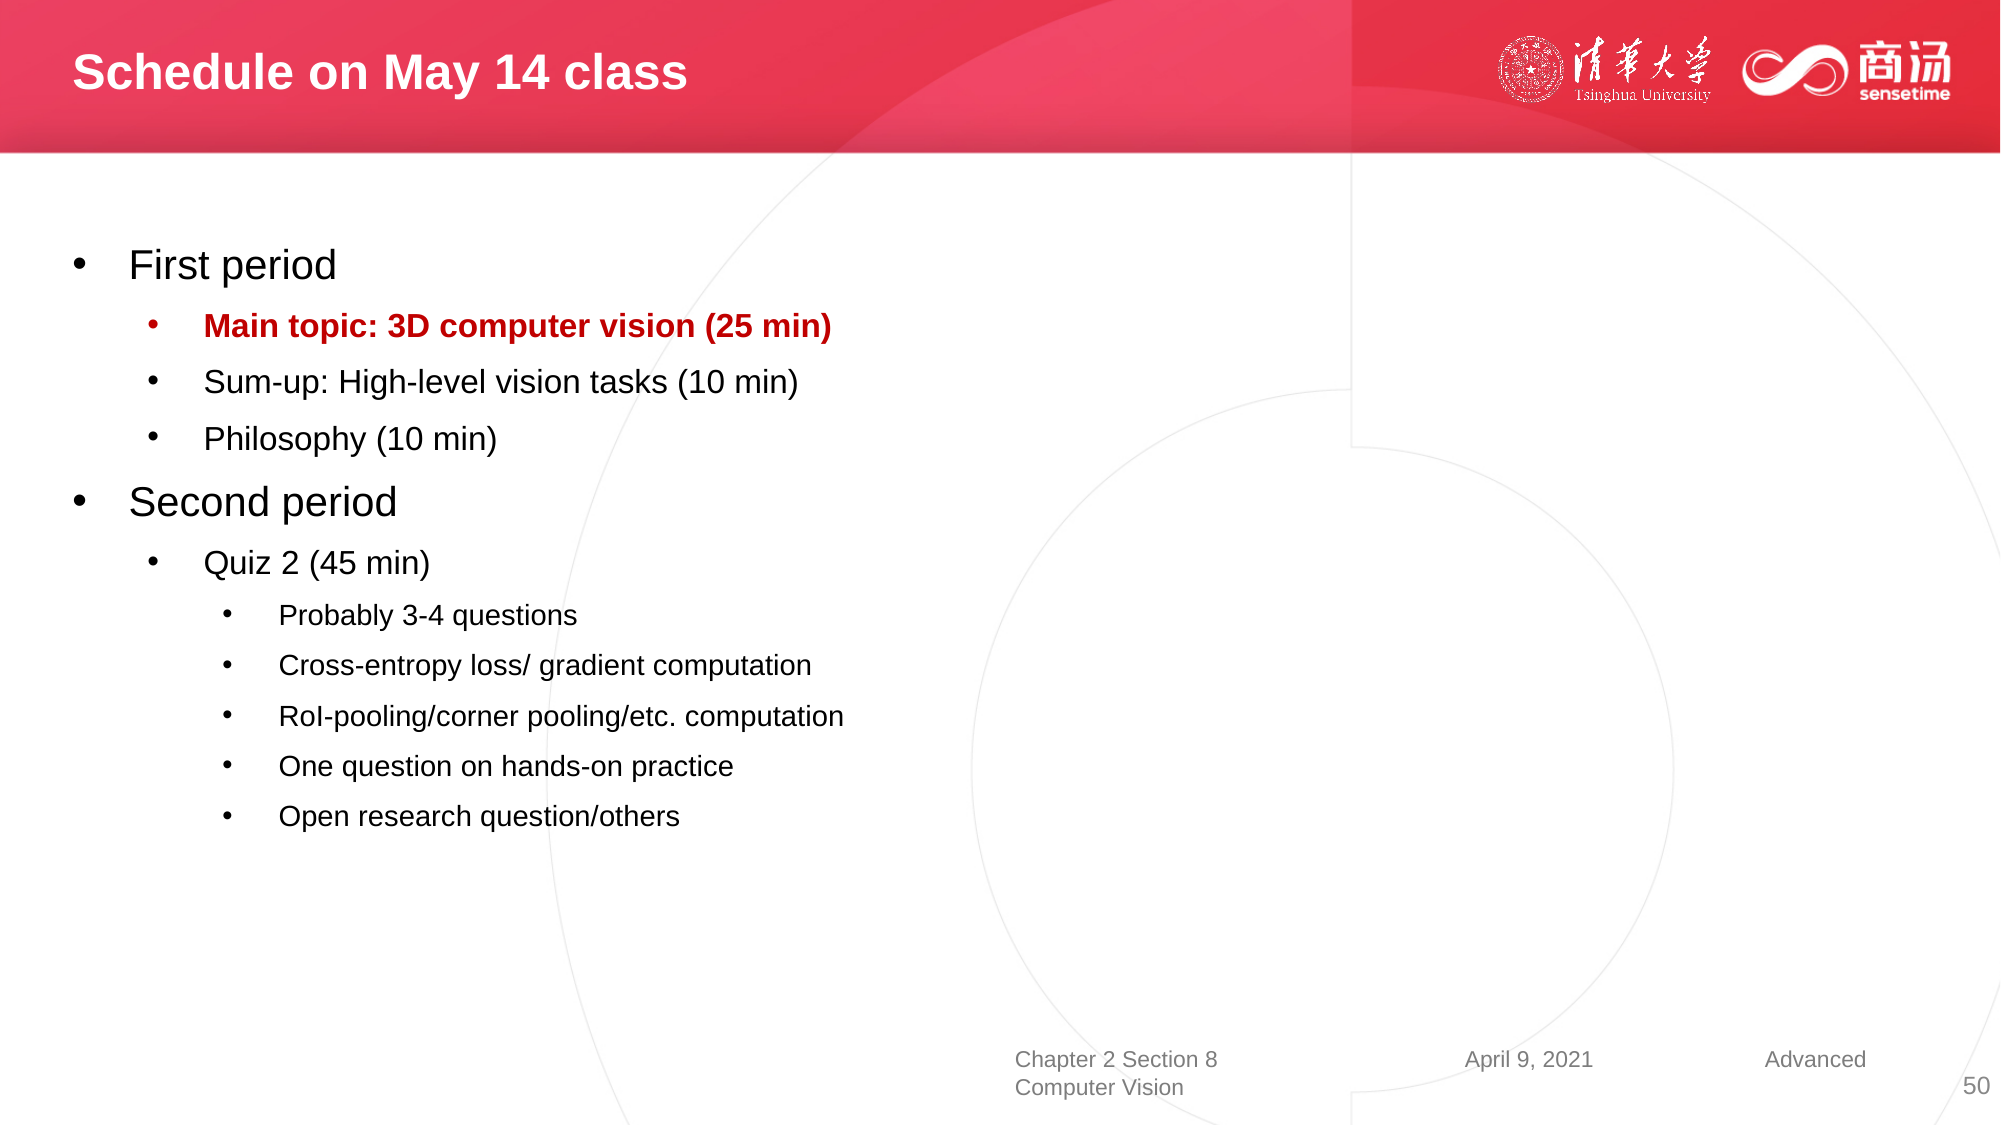

Schedule on May 14 class

First period
Main topic: 3D computer vision (25 min)
Sum-up: High-level vision tasks (10 min)
Philosophy (10 min)
Second period
Quiz 2 (45 min)
Probably 3-4 questions
Cross-entropy loss/ gradient computation
RoI-pooling/corner pooling/etc. computation
One question on hands-on practice
Open research question/others
50